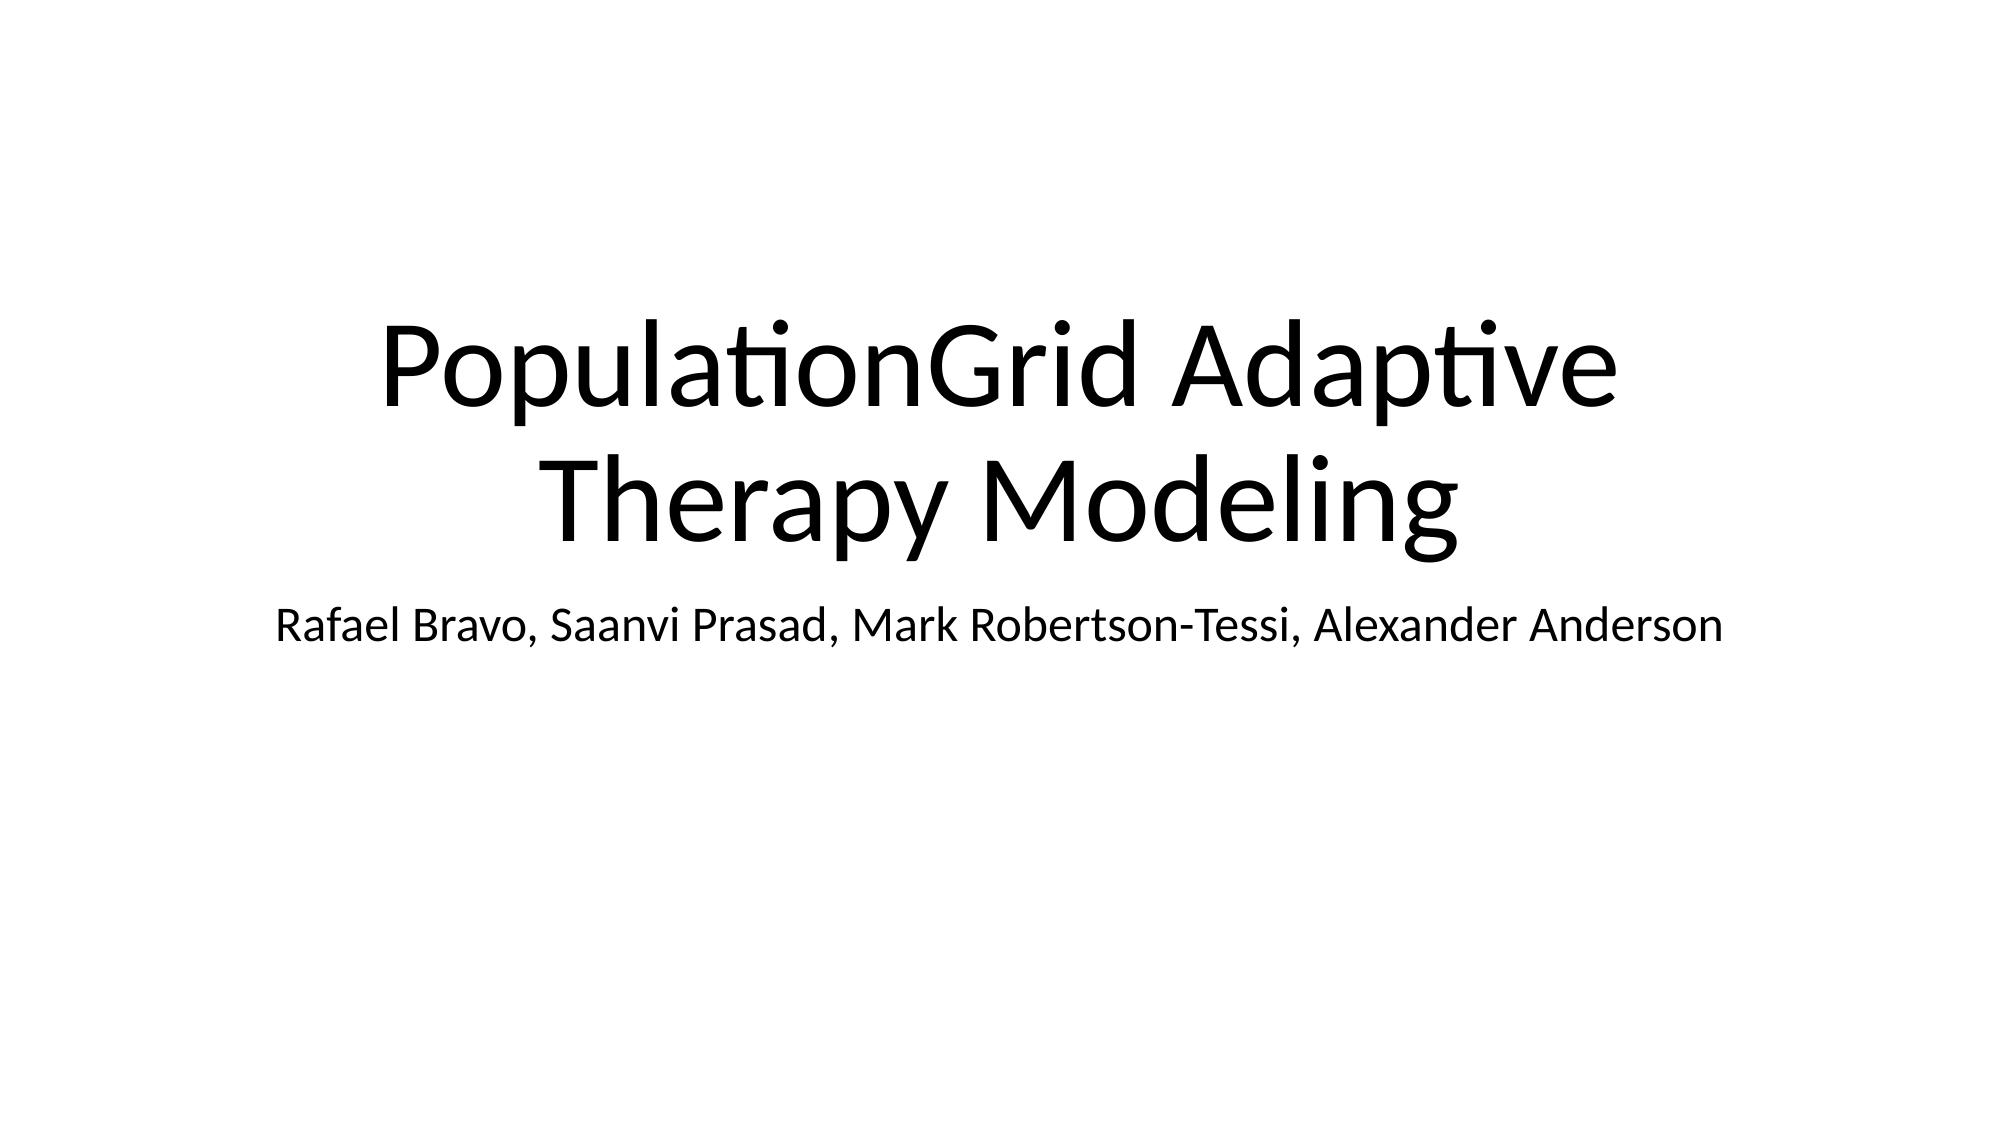

# PopulationGrid Adaptive Therapy Modeling
Rafael Bravo, Saanvi Prasad, Mark Robertson-Tessi, Alexander Anderson